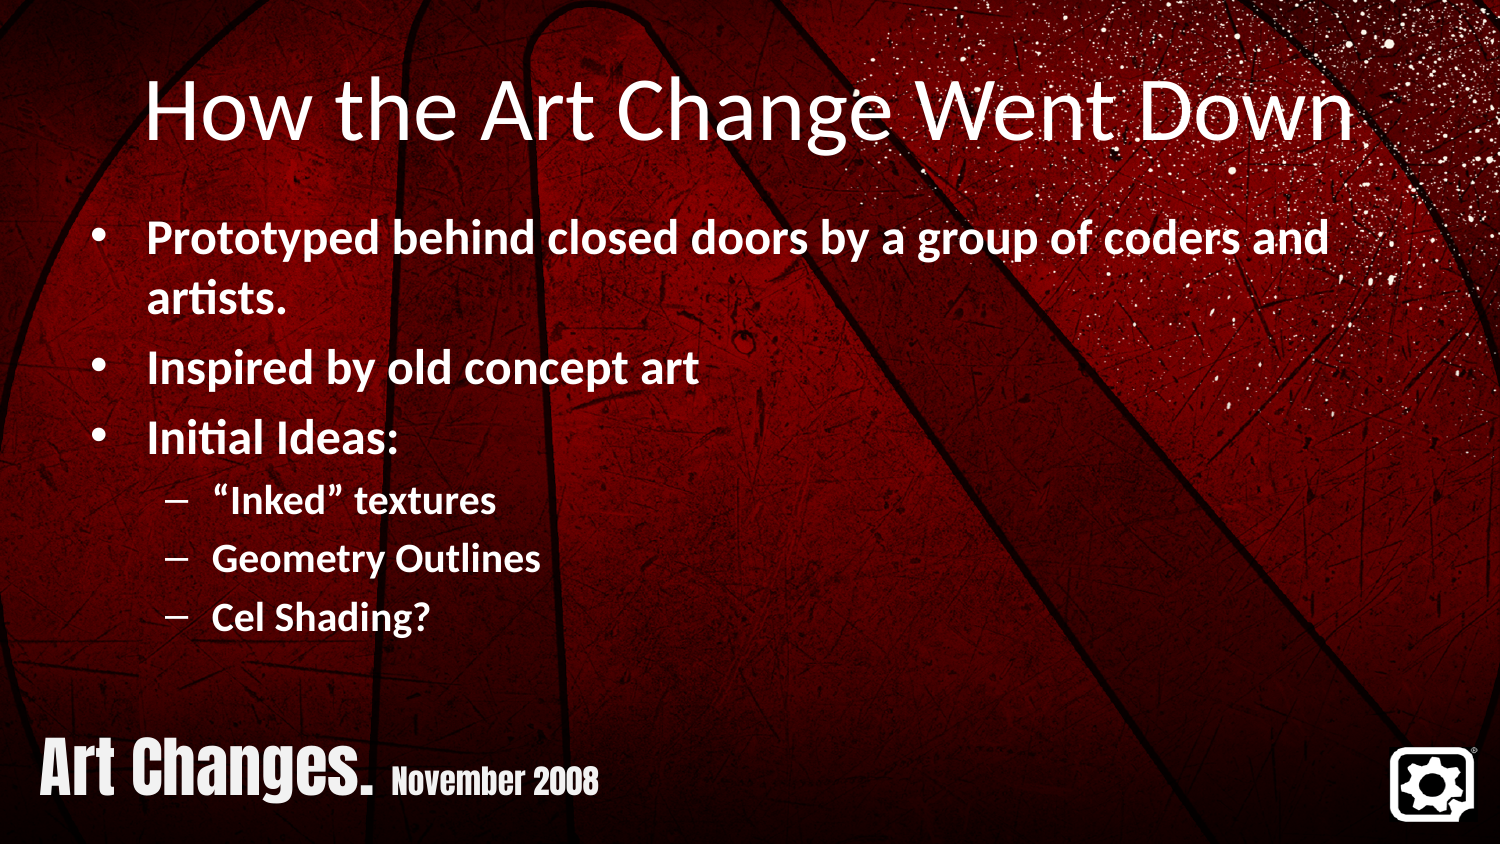

# How the Art Change Went Down
Prototyped behind closed doors by a group of coders and artists.
Inspired by old concept art
Initial Ideas:
“Inked” textures
Geometry Outlines
Cel Shading?

Art Changes. November 2008